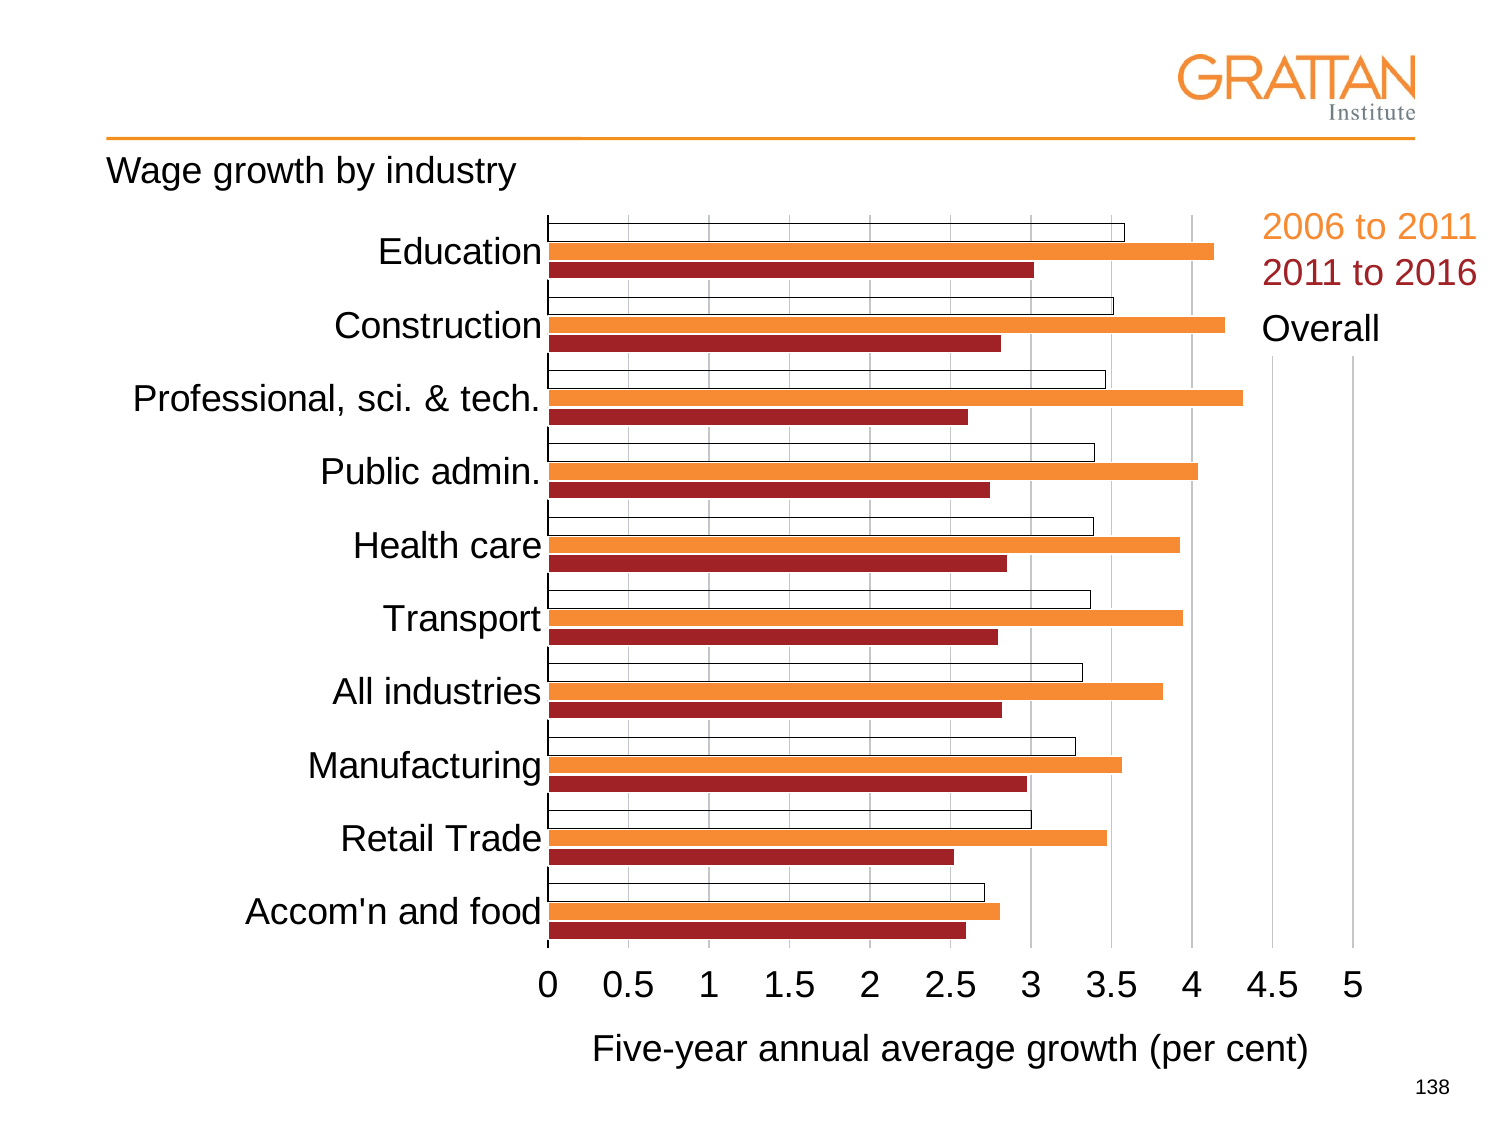

#
Wage growth by industry

### Chart

| Category | WPI 11-16 | WPI 06-11 | overall |
|---|---|---|---|
| Accom'n and food | 2.604378968735732 | 2.8152254098009033 | 2.709748085092678 |
| Retail Trade | 2.524632709410568 | 3.4809236019959444 | 3.0016683589407123 |
| Manufacturing | 2.9807662443872562 | 3.573669369216237 | 3.276792331988654 |
| All industries | 2.8263137061142807 | 3.822631311614777 | 3.3232716141061047 |
| Transport | 2.7996791191553294 | 3.9470580171573566 | 3.3717766585444675 |
| Health care | 2.8562304957484796 | 3.9305917353259723 | 3.3920156447692973 |
| Public admin. | 2.754158085197189 | 4.043663256467456 | 3.396900446860962 |
| Professional, sci. & tech. | 2.6132867678176463 | 4.322465485490623 | 3.464346840776056 |
| Construction | 2.818833150505462 | 4.2118475911054 | 3.512997105560478 |
| Education | 3.024701339309277 | 4.14423599377165 | 3.5829561726680392 |
2006 to 2011
2011 to 2016
Overall
Five-year annual average growth (per cent)